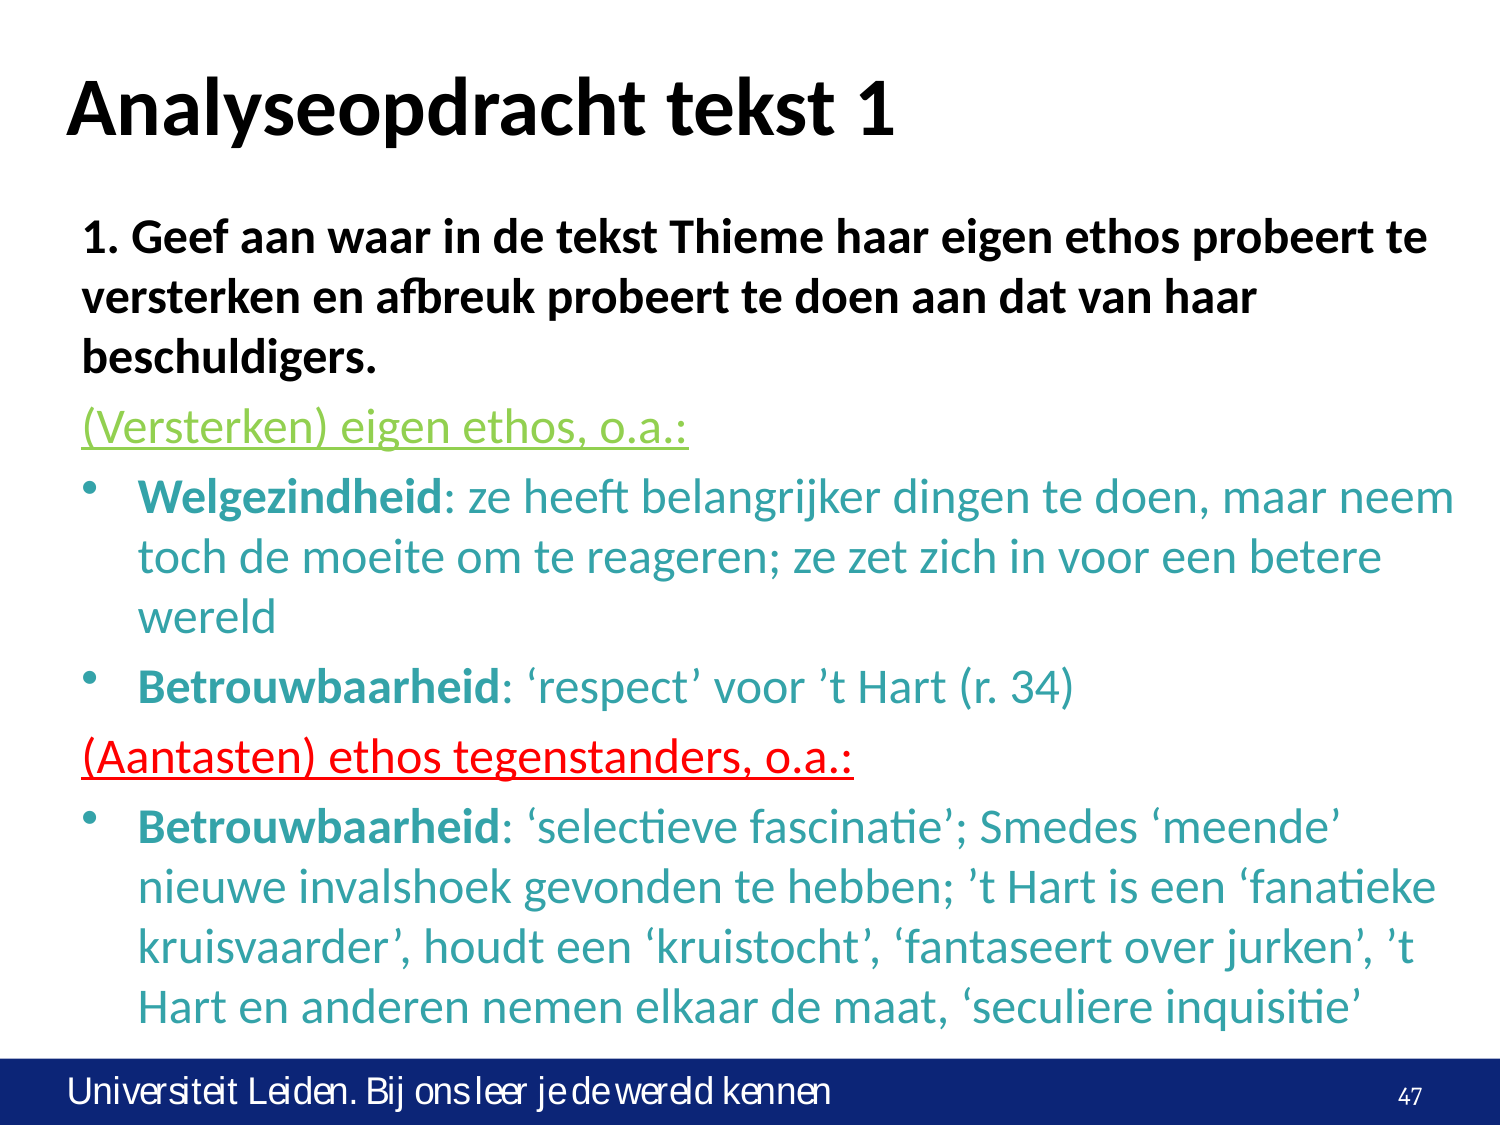

# Analyseopdracht tekst 1
1. Geef aan waar in de tekst Thieme haar eigen ethos probeert te versterken en afbreuk probeert te doen aan dat van haar beschuldigers.
(Versterken) eigen ethos, o.a.:
Welgezindheid: ze heeft belangrijker dingen te doen, maar neem toch de moeite om te reageren; ze zet zich in voor een betere wereld
Betrouwbaarheid: ‘respect’ voor ’t Hart (r. 34)
(Aantasten) ethos tegenstanders, o.a.:
Betrouwbaarheid: ‘selectieve fascinatie’; Smedes ‘meende’ nieuwe invalshoek gevonden te hebben; ’t Hart is een ‘fanatieke kruisvaarder’, houdt een ‘kruistocht’, ‘fantaseert over jurken’, ’t Hart en anderen nemen elkaar de maat, ‘seculiere inquisitie’